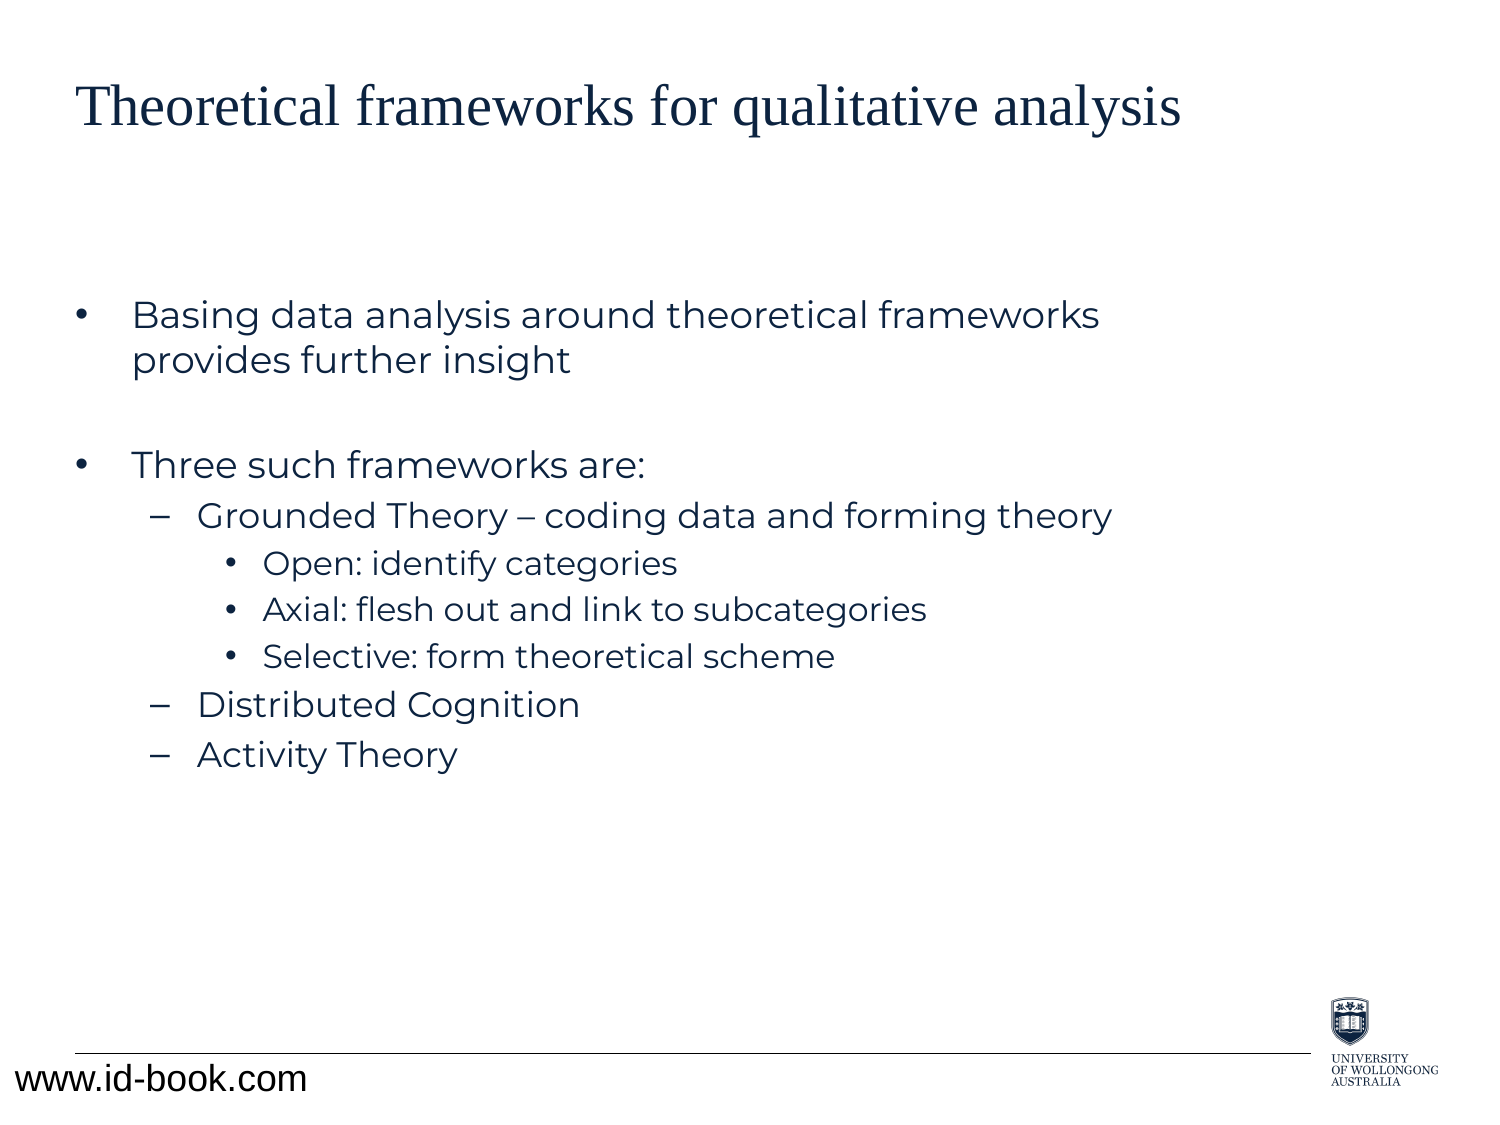

# Theoretical frameworks for qualitative analysis

Basing data analysis around theoretical frameworks provides further insight

Three such frameworks are:
Grounded Theory – coding data and forming theory
Open: identify categories
Axial: flesh out and link to subcategories
Selective: form theoretical scheme
Distributed Cognition
Activity Theory

www.id-book.com